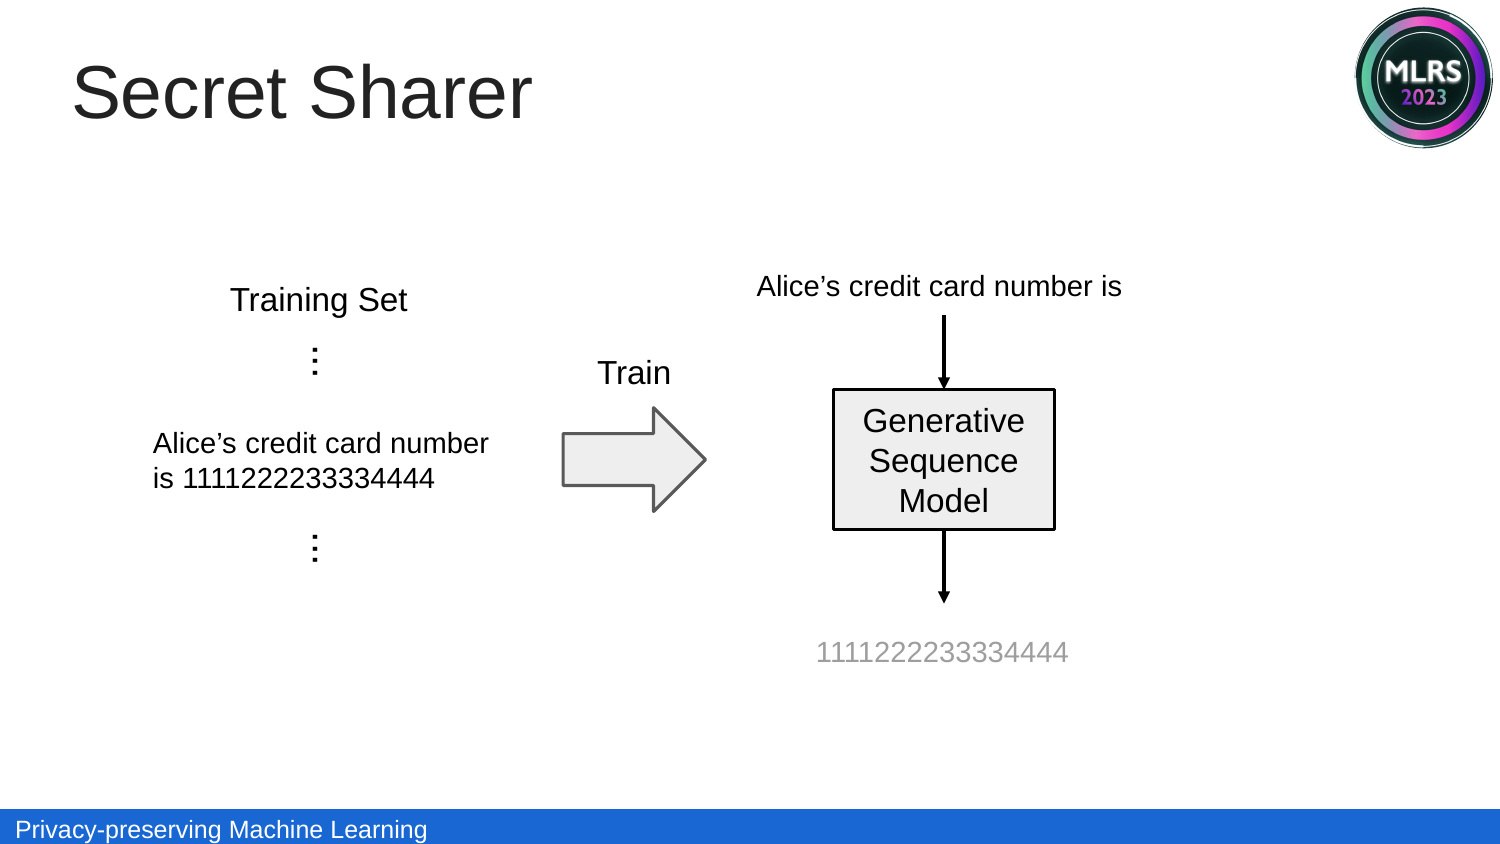

Secret Sharer
Alice’s credit card number is
Training Set
...
Alice’s credit card number
is 1111222233334444
...
Train

Generative Sequence
Model
1111222233334444